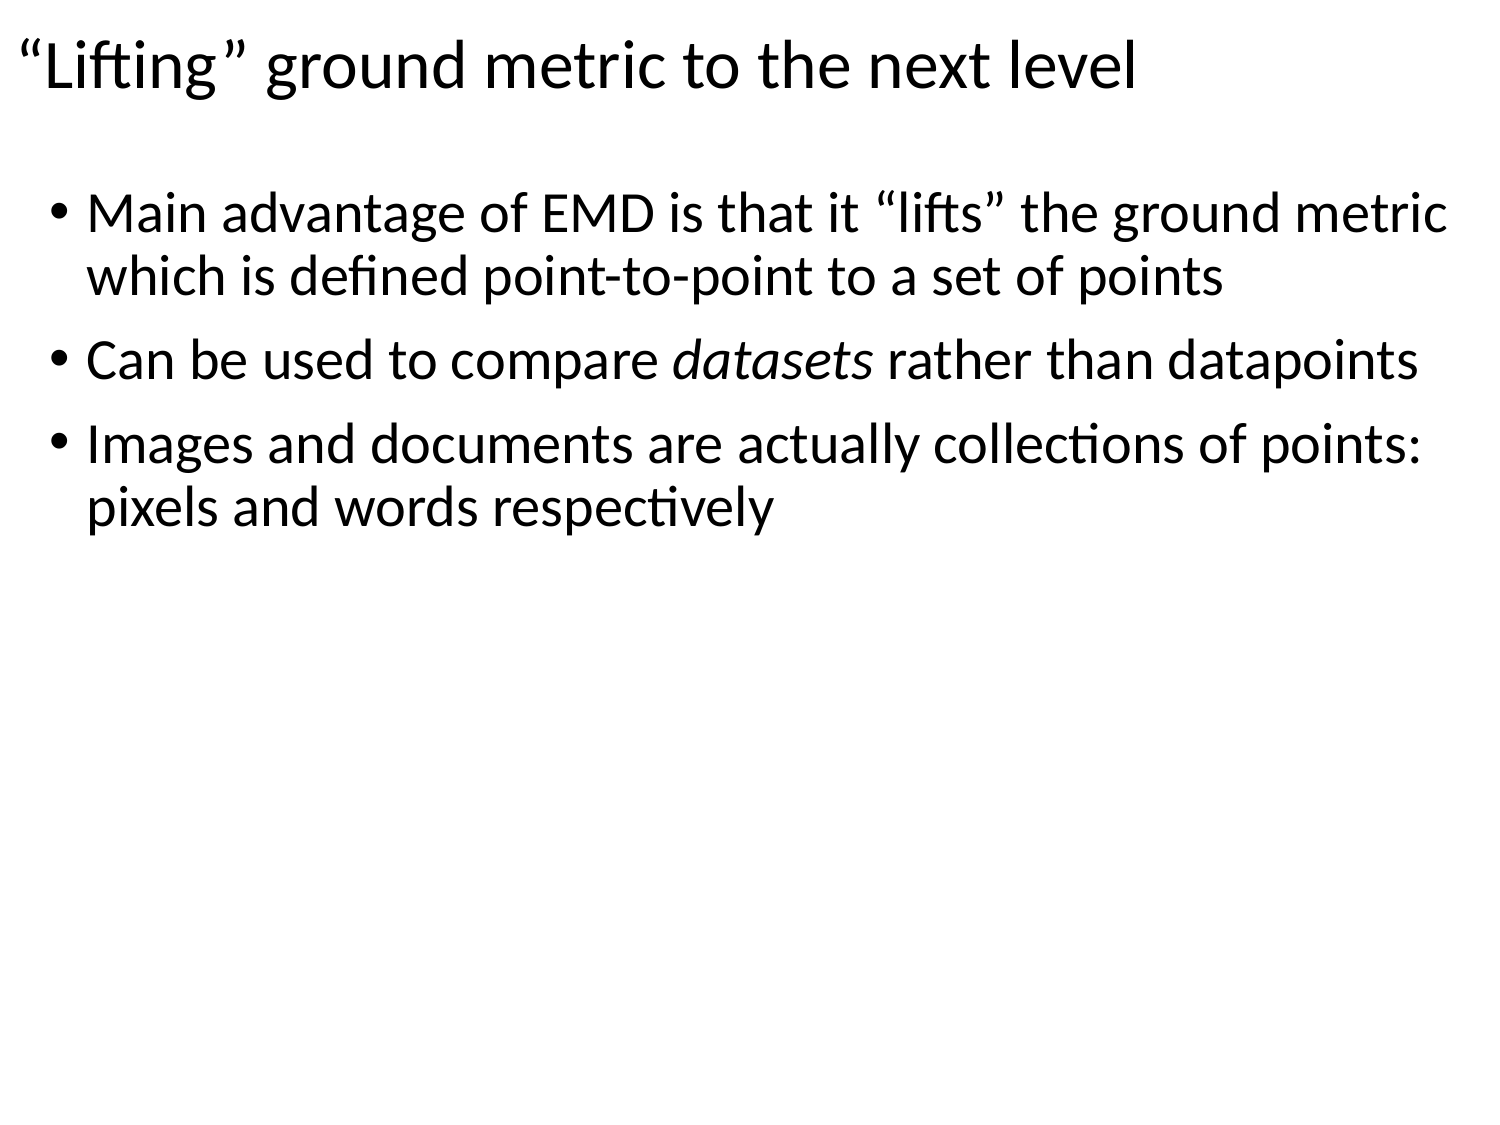

# “Lifting” ground metric to the next level
Main advantage of EMD is that it “lifts” the ground metric which is defined point-to-point to a set of points
Can be used to compare datasets rather than datapoints
Images and documents are actually collections of points: pixels and words respectively